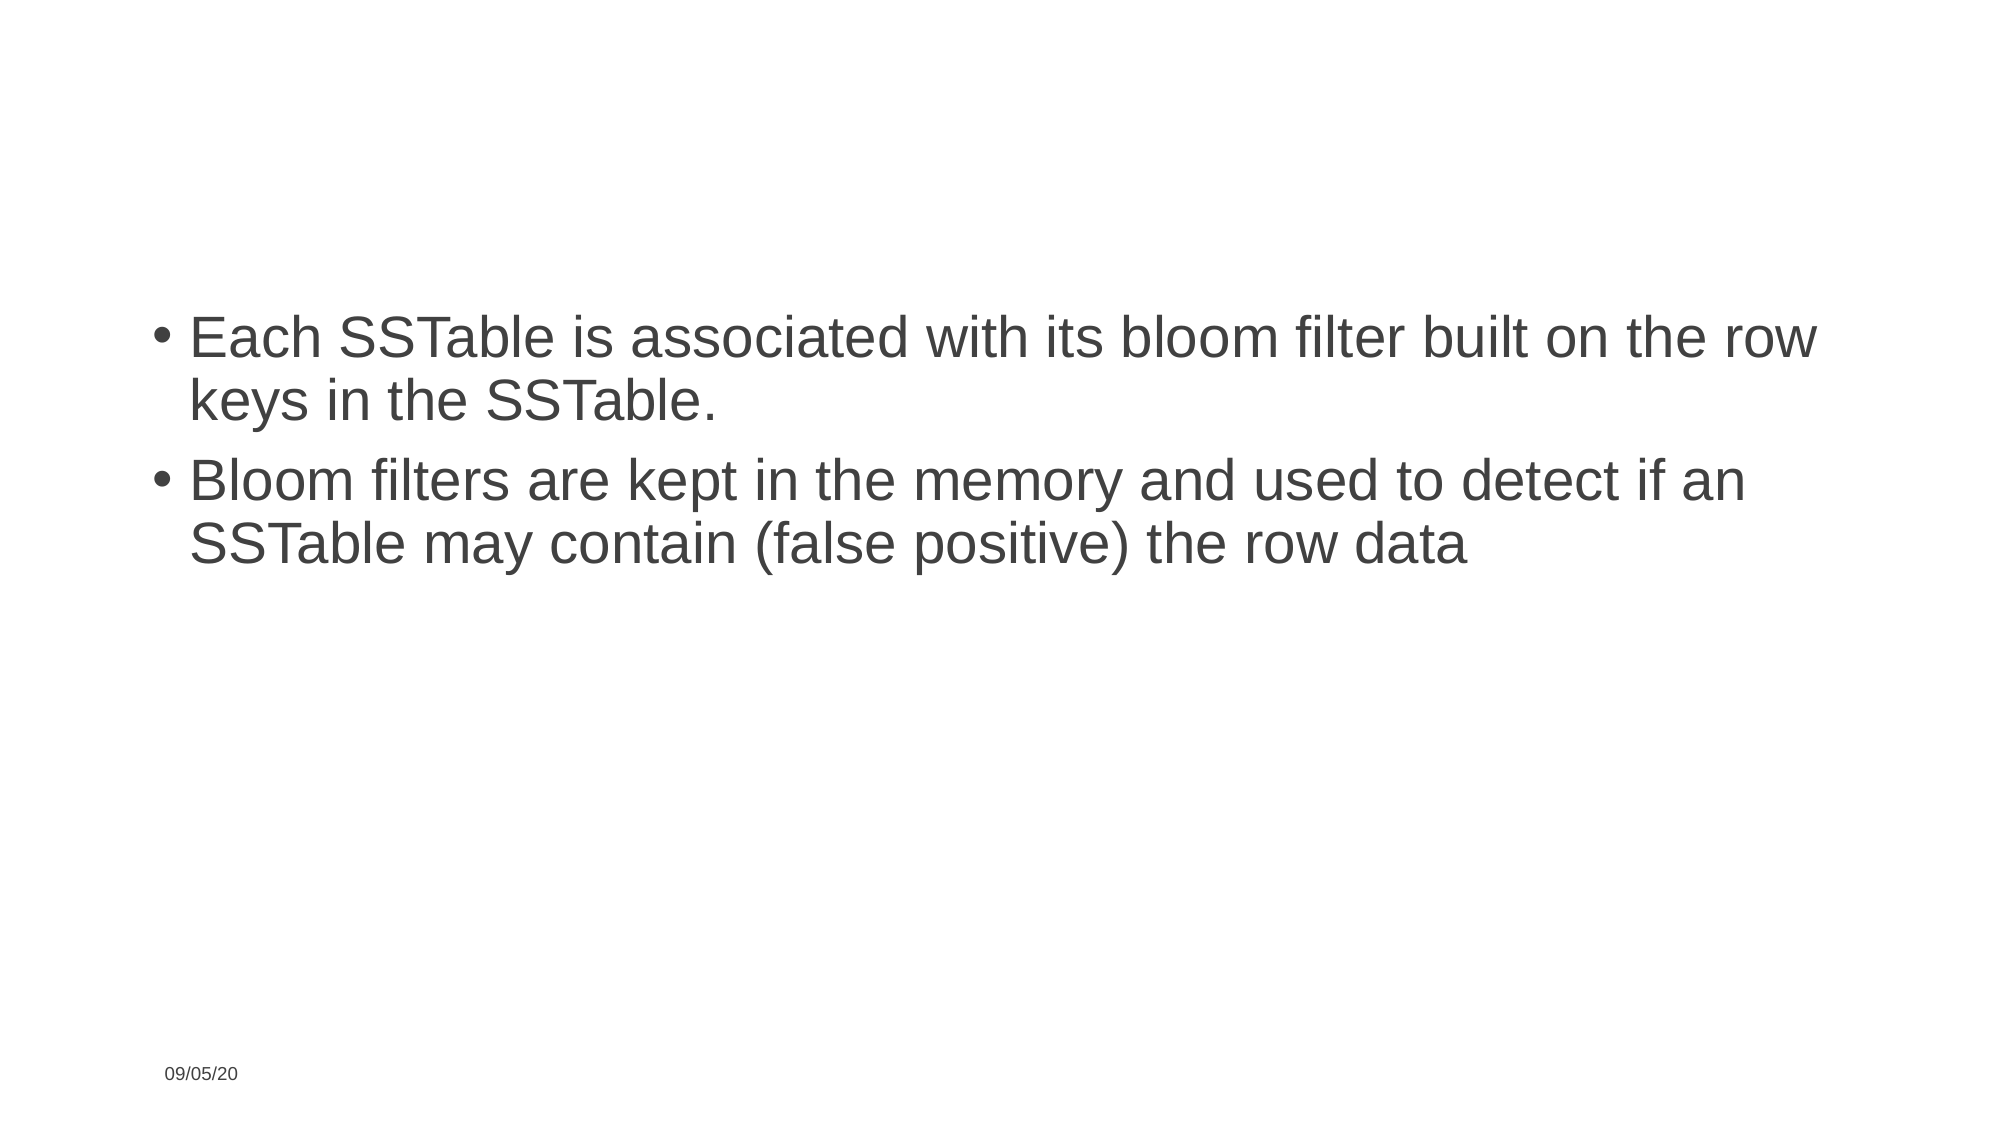

#
Each SSTable is associated with its bloom filter built on the row keys in the SSTable.
Bloom filters are kept in the memory and used to detect if an SSTable may contain (false positive) the row data
09/05/20